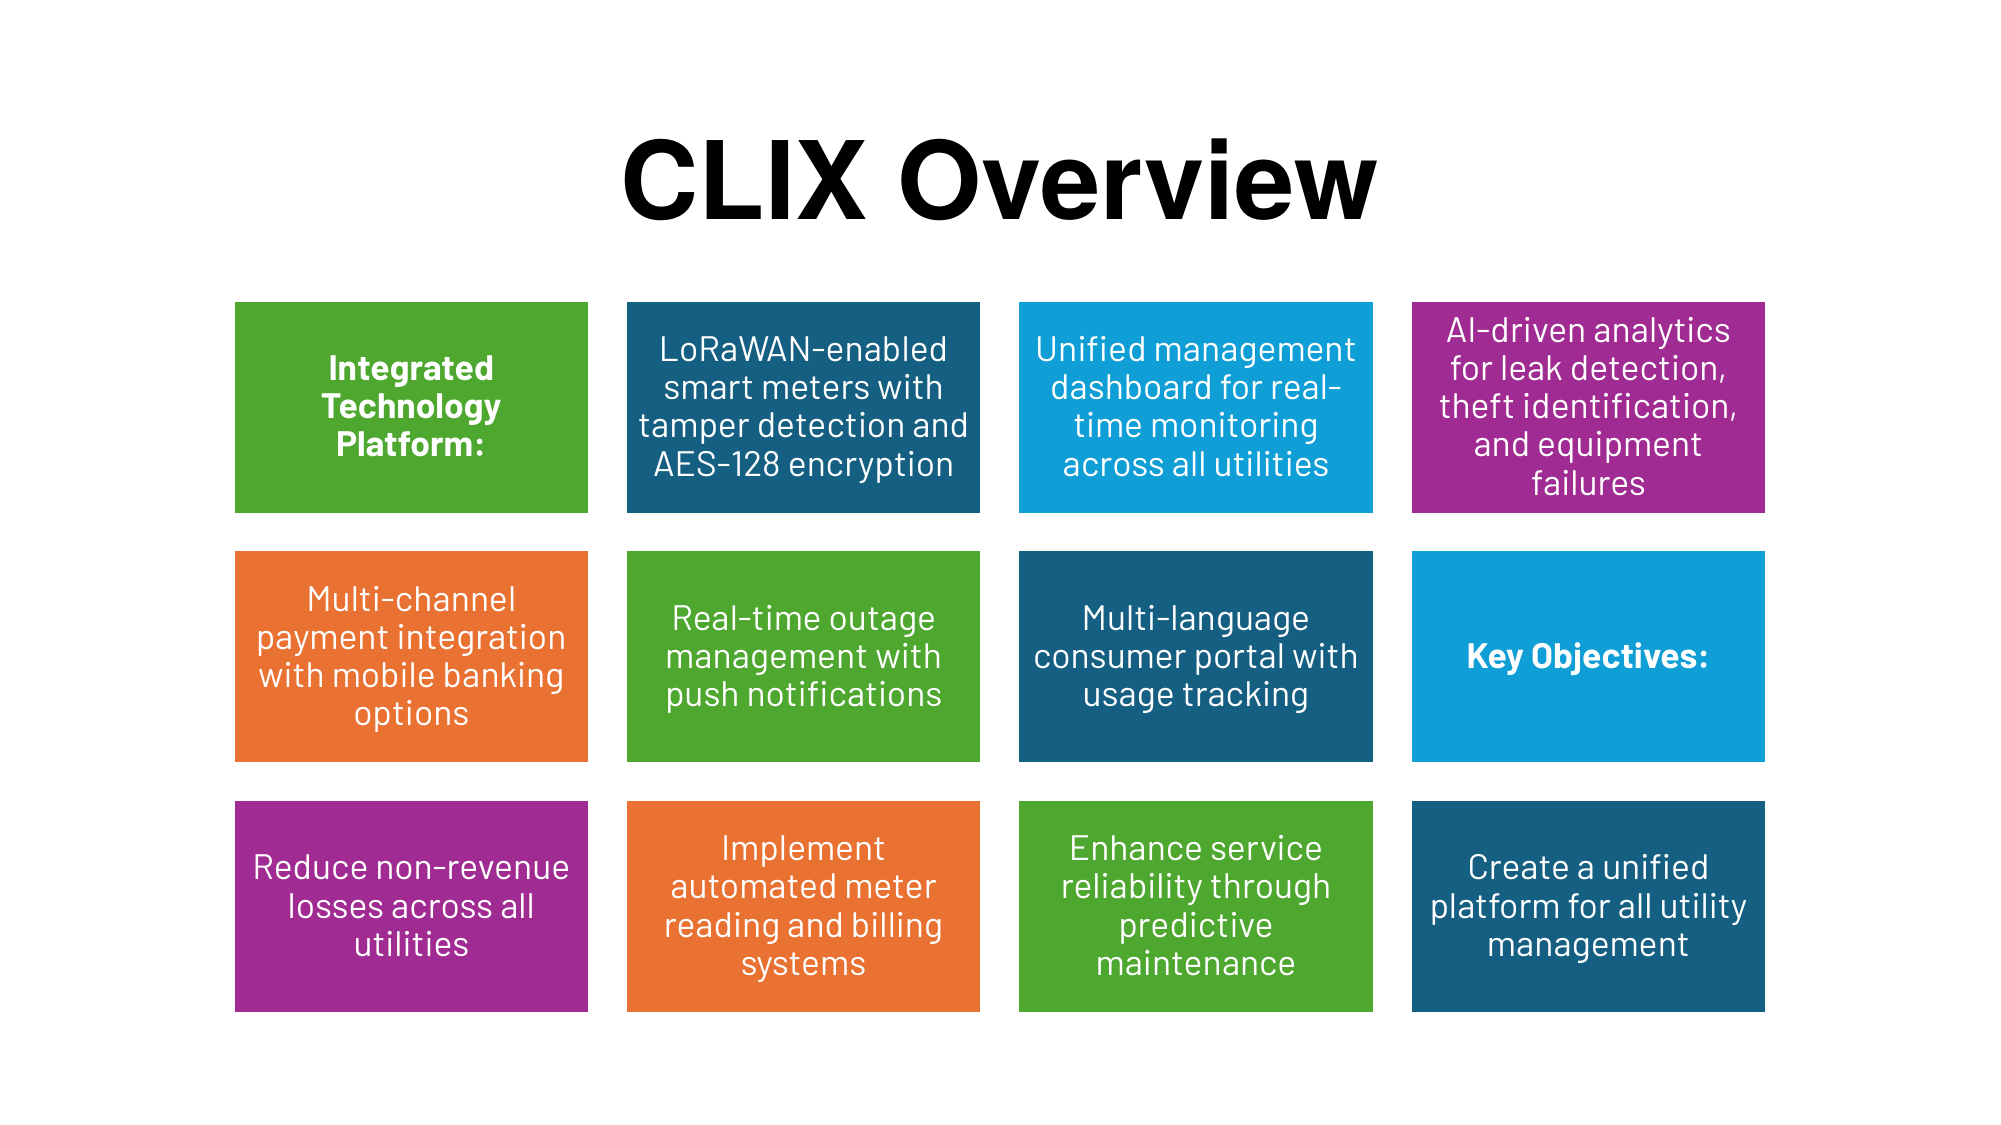

# CLIX Overview
Integrated Technology Platform:
LoRaWAN-enabled smart meters with tamper detection and AES-128 encryption
Unified management dashboard for real-time monitoring across all utilities
AI-driven analytics for leak detection, theft identification, and equipment failures
Multi-channel payment integration with mobile banking options
Real-time outage management with push notifications
Multi-language consumer portal with usage tracking
Key Objectives:
Reduce non-revenue losses across all utilities
Implement automated meter reading and billing systems
Enhance service reliability through predictive maintenance
Create a unified platform for all utility management